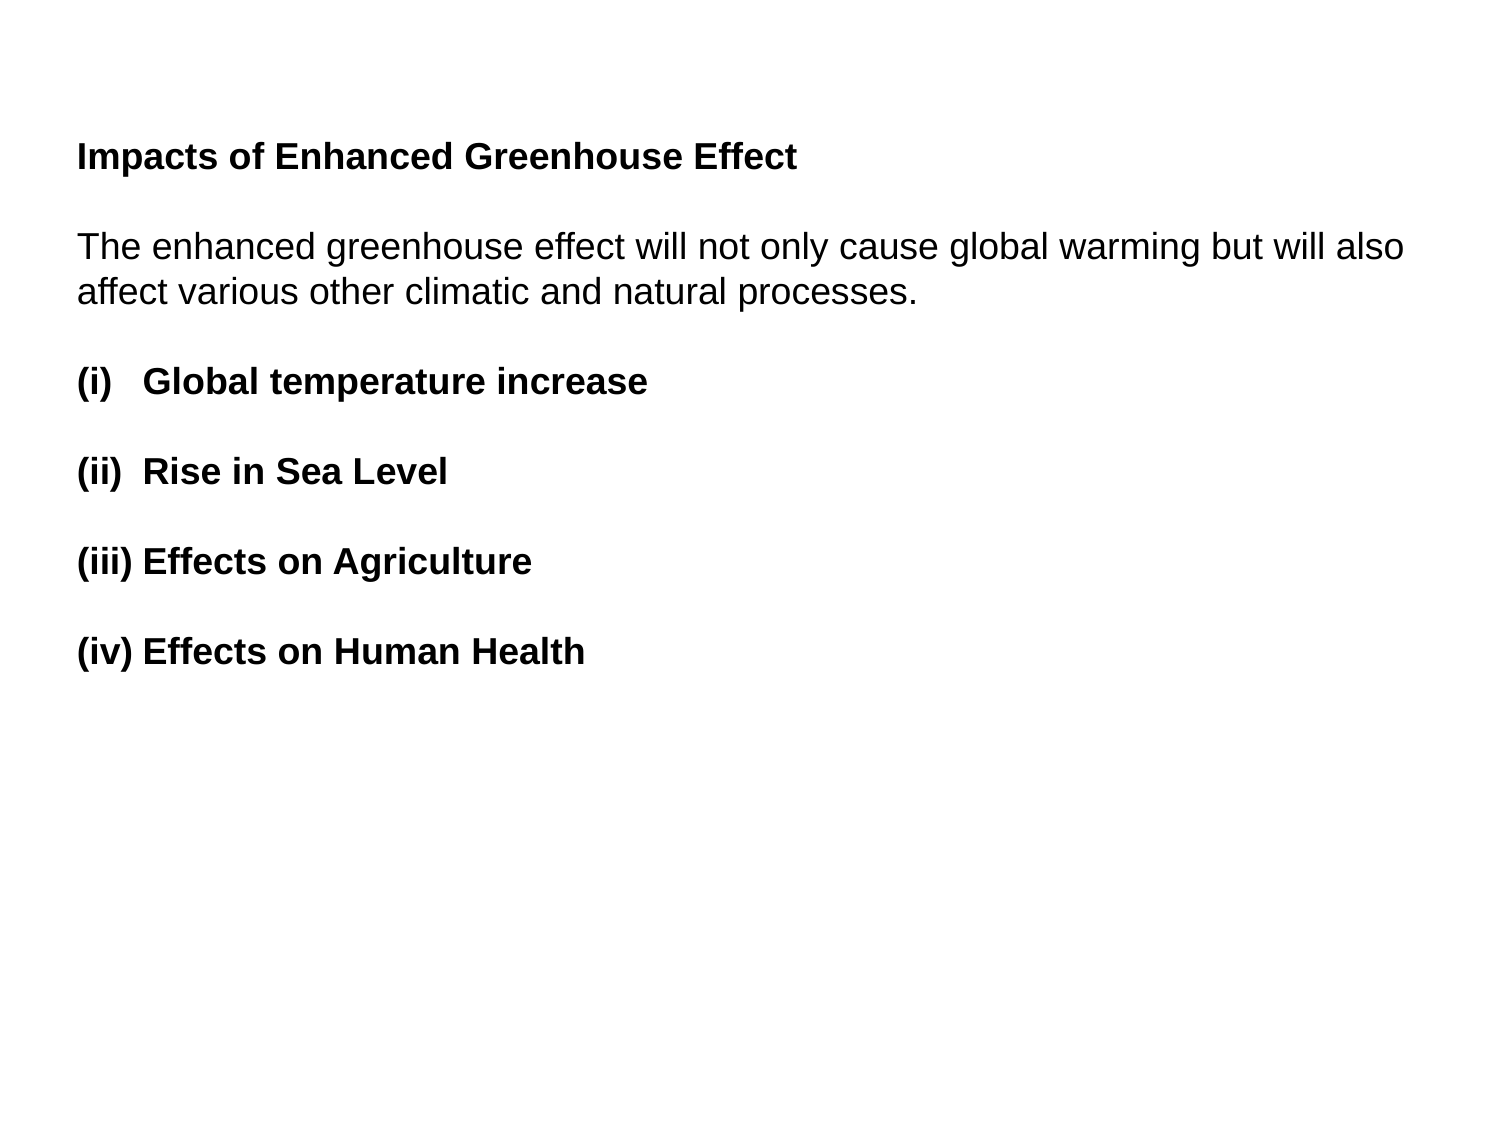

Impacts of Enhanced Greenhouse Effect

The enhanced greenhouse effect will not only cause global warming but will also affect various other climatic and natural processes.

Global temperature increase

Rise in Sea Level

Effects on Agriculture

Effects on Human Health